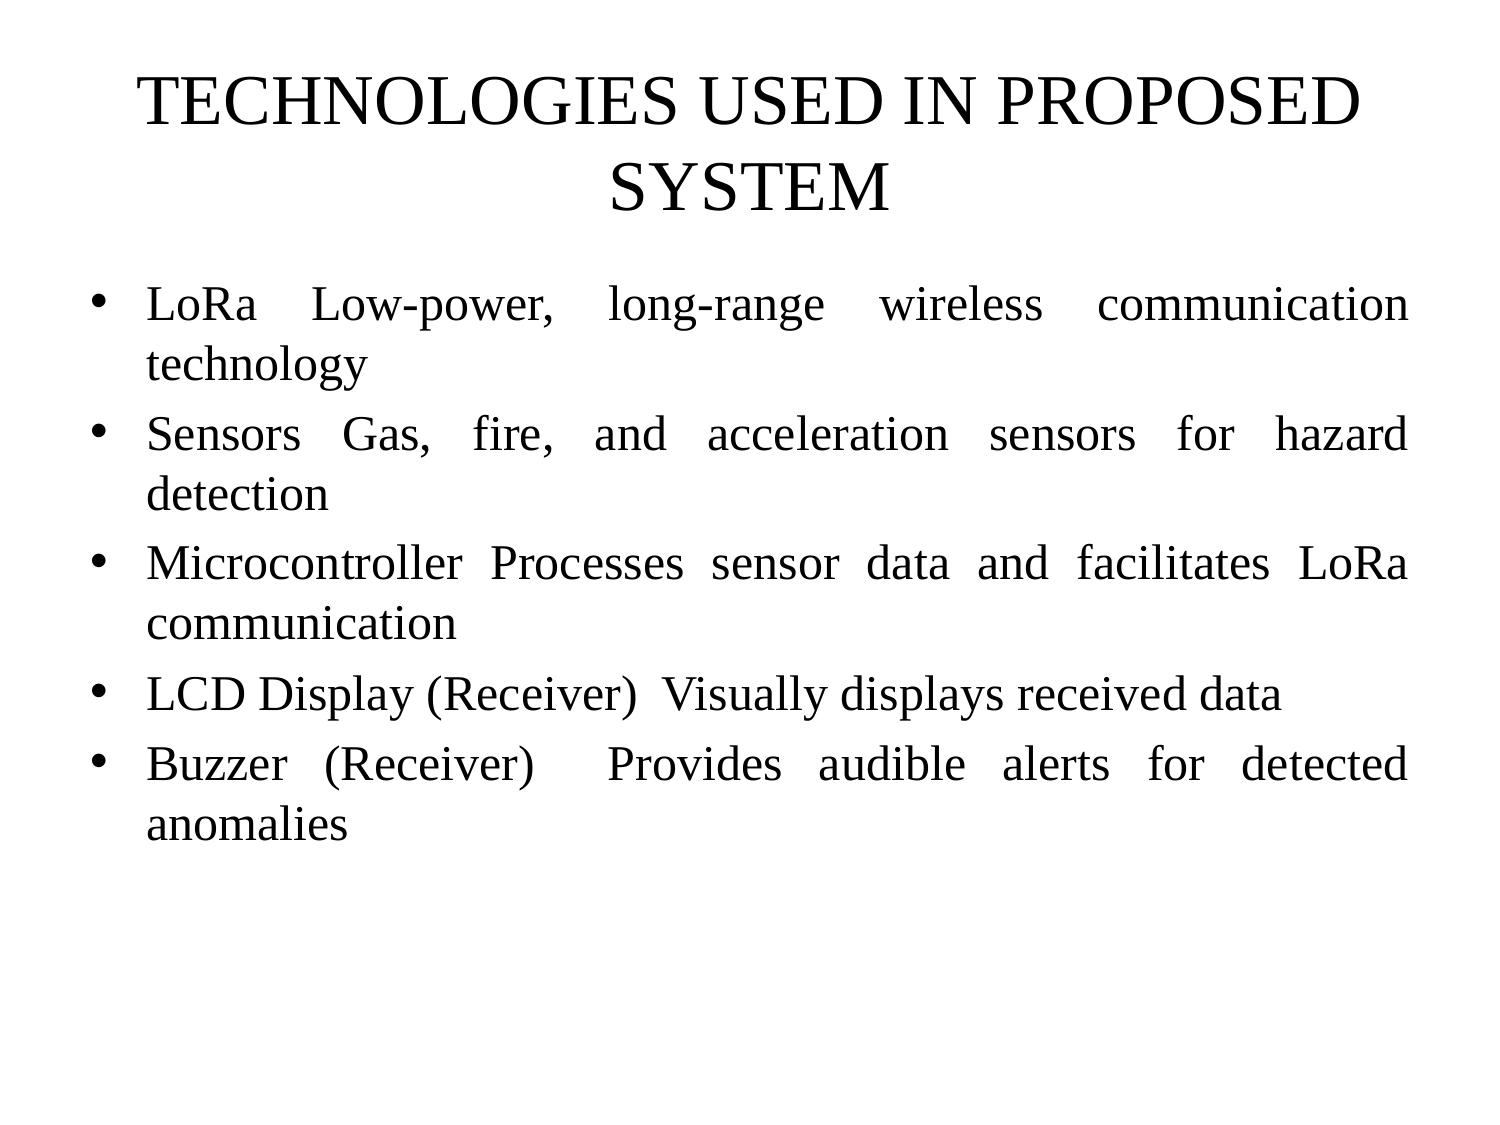

# TECHNOLOGIES USED IN PROPOSED SYSTEM
LoRa Low-power, long-range wireless communication technology
Sensors Gas, fire, and acceleration sensors for hazard detection
Microcontroller Processes sensor data and facilitates LoRa communication
LCD Display (Receiver)  Visually displays received data
Buzzer (Receiver)  Provides audible alerts for detected anomalies